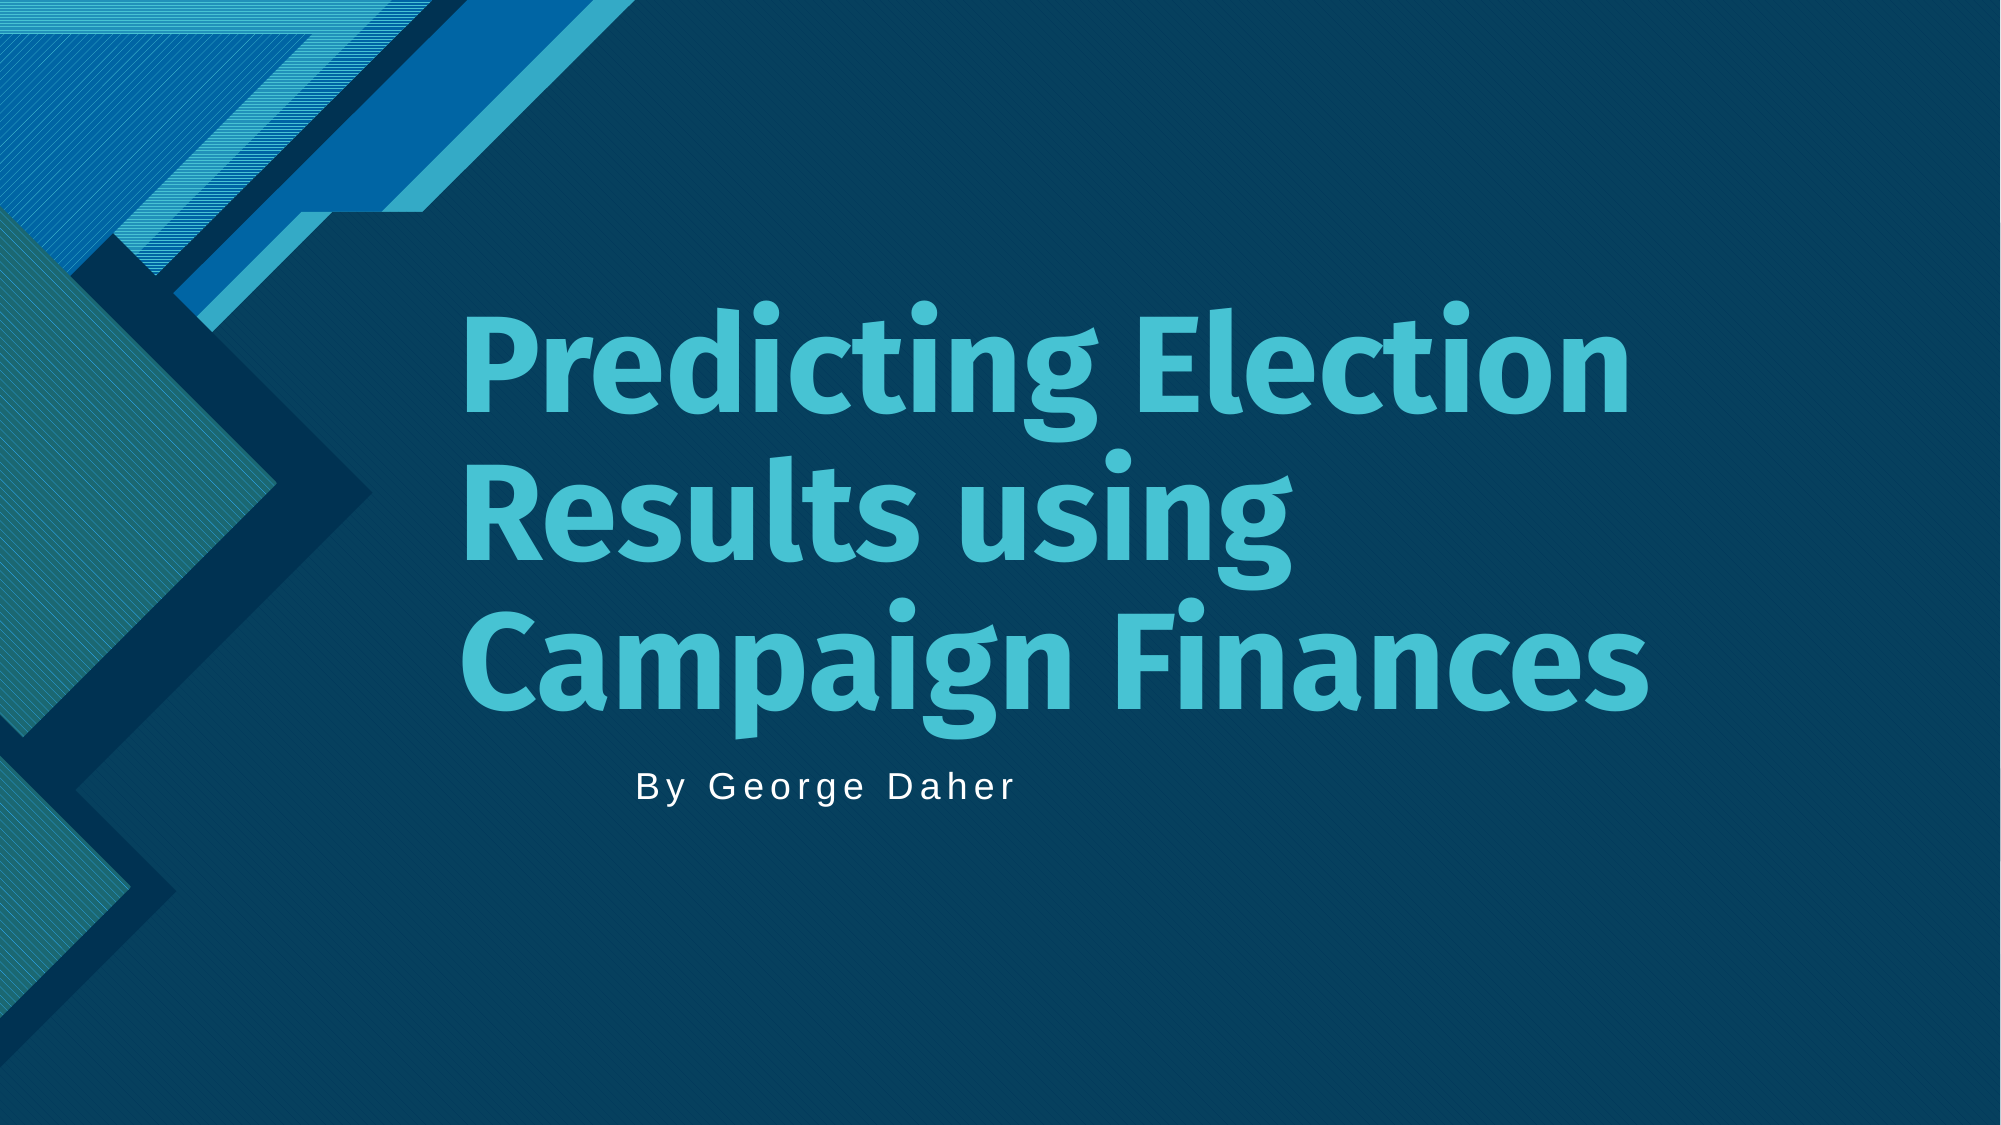

# Predicting Election Results using Campaign Finances
By George Daher